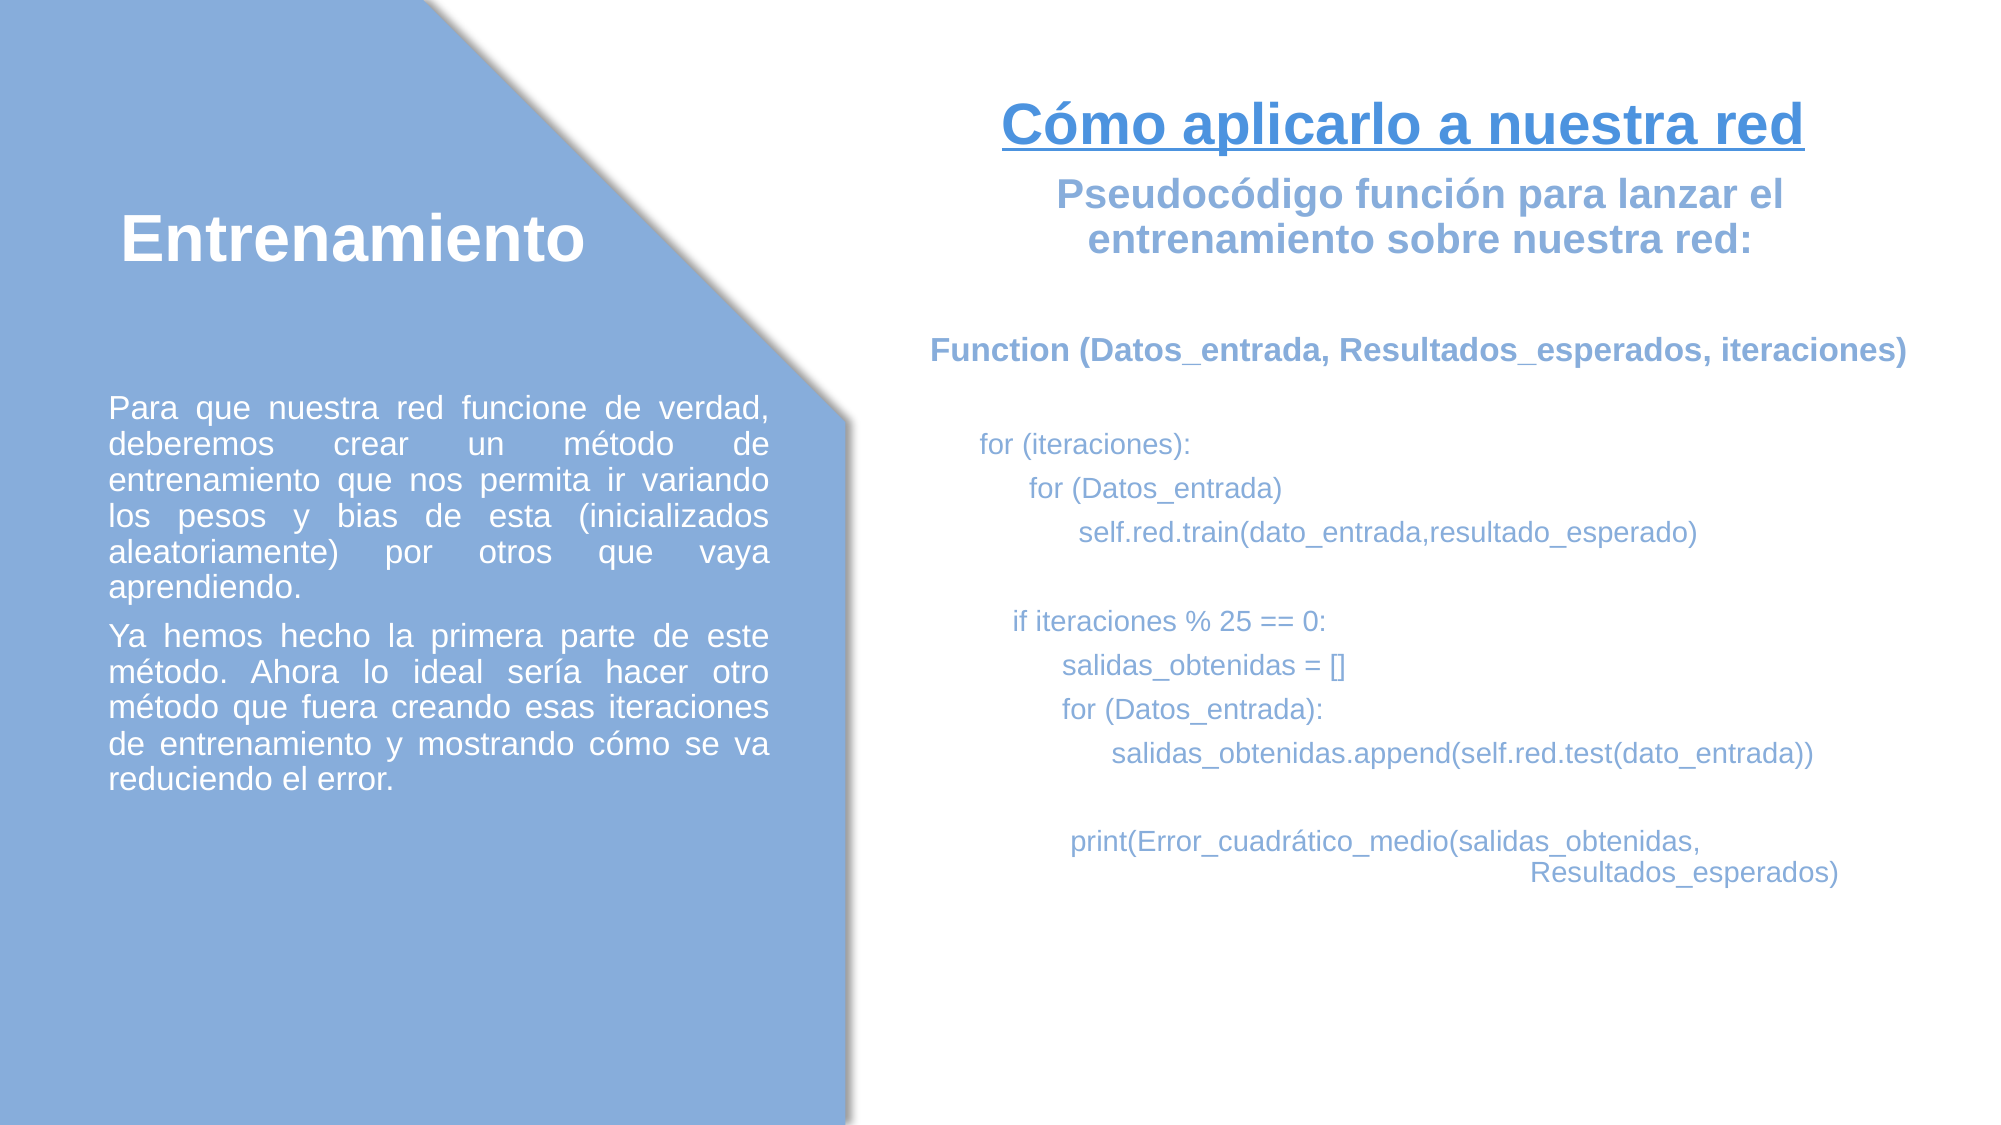

Cómo aplicarlo a nuestra red
Entrenamiento
Pseudocódigo función para lanzar el entrenamiento sobre nuestra red:

Function (Datos_entrada, Resultados_esperados, iteraciones)

      for (iteraciones):
            for (Datos_entrada)
                  self.red.train(dato_entrada,resultado_esperado)

          if iteraciones % 25 == 0:
                salidas_obtenidas = []
                for (Datos_entrada):
                      salidas_obtenidas.append(self.red.test(dato_entrada))

                 print(Error_cuadrático_medio(salidas_obtenidas, 					Resultados_esperados)

Para que nuestra red funcione de verdad, deberemos crear un método de entrenamiento que nos permita ir variando los pesos y bias de esta (inicializados aleatoriamente) por otros que vaya aprendiendo.
Ya hemos hecho la primera parte de este método. Ahora lo ideal sería hacer otro método que fuera creando esas iteraciones de entrenamiento y mostrando cómo se va reduciendo el error.